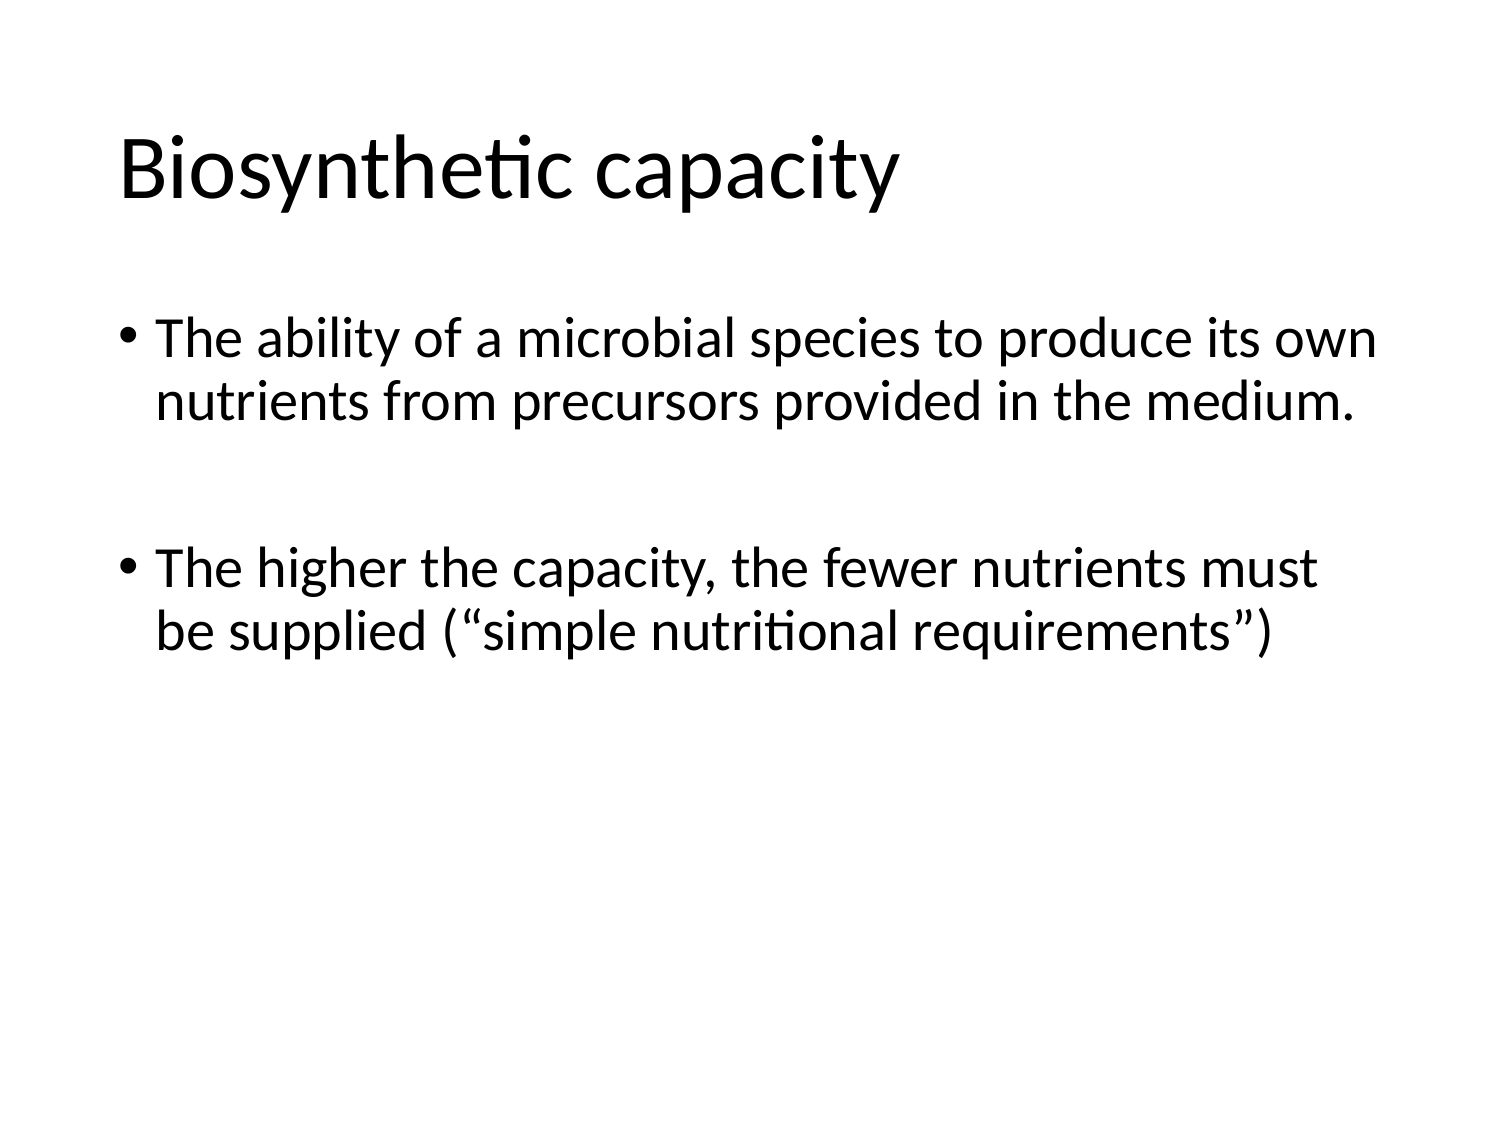

# Biosynthetic capacity
The ability of a microbial species to produce its own nutrients from precursors provided in the medium.

The higher the capacity, the fewer nutrients must be supplied (“simple nutritional requirements”)